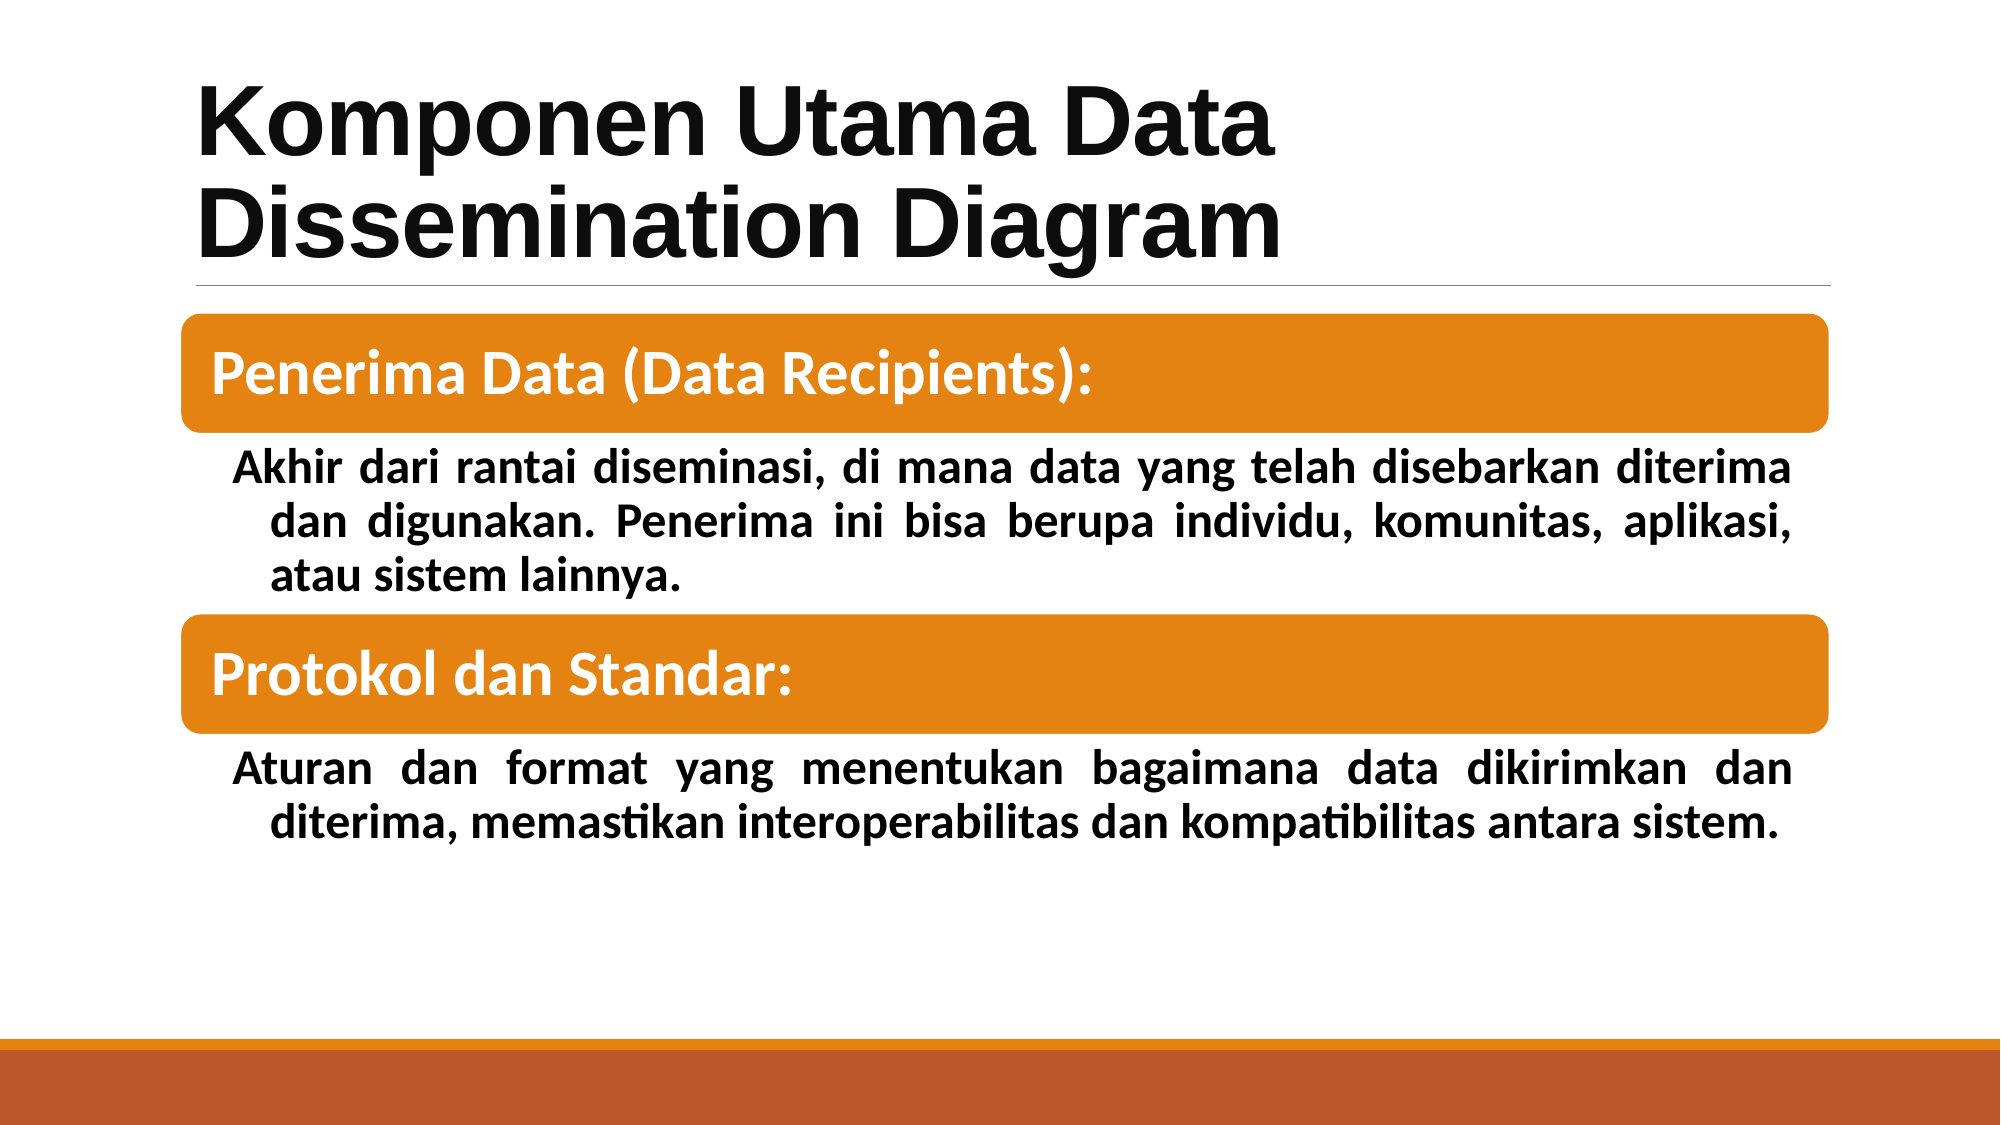

# Komponen Utama Data Dissemination Diagram
Penerima Data (Data Recipients):
Akhir dari rantai diseminasi, di mana data yang telah disebarkan diterima dan digunakan. Penerima ini bisa berupa individu, komunitas, aplikasi, atau sistem lainnya.
Protokol dan Standar:
Aturan dan format yang menentukan bagaimana data dikirimkan dan diterima, memastikan interoperabilitas dan kompatibilitas antara sistem.